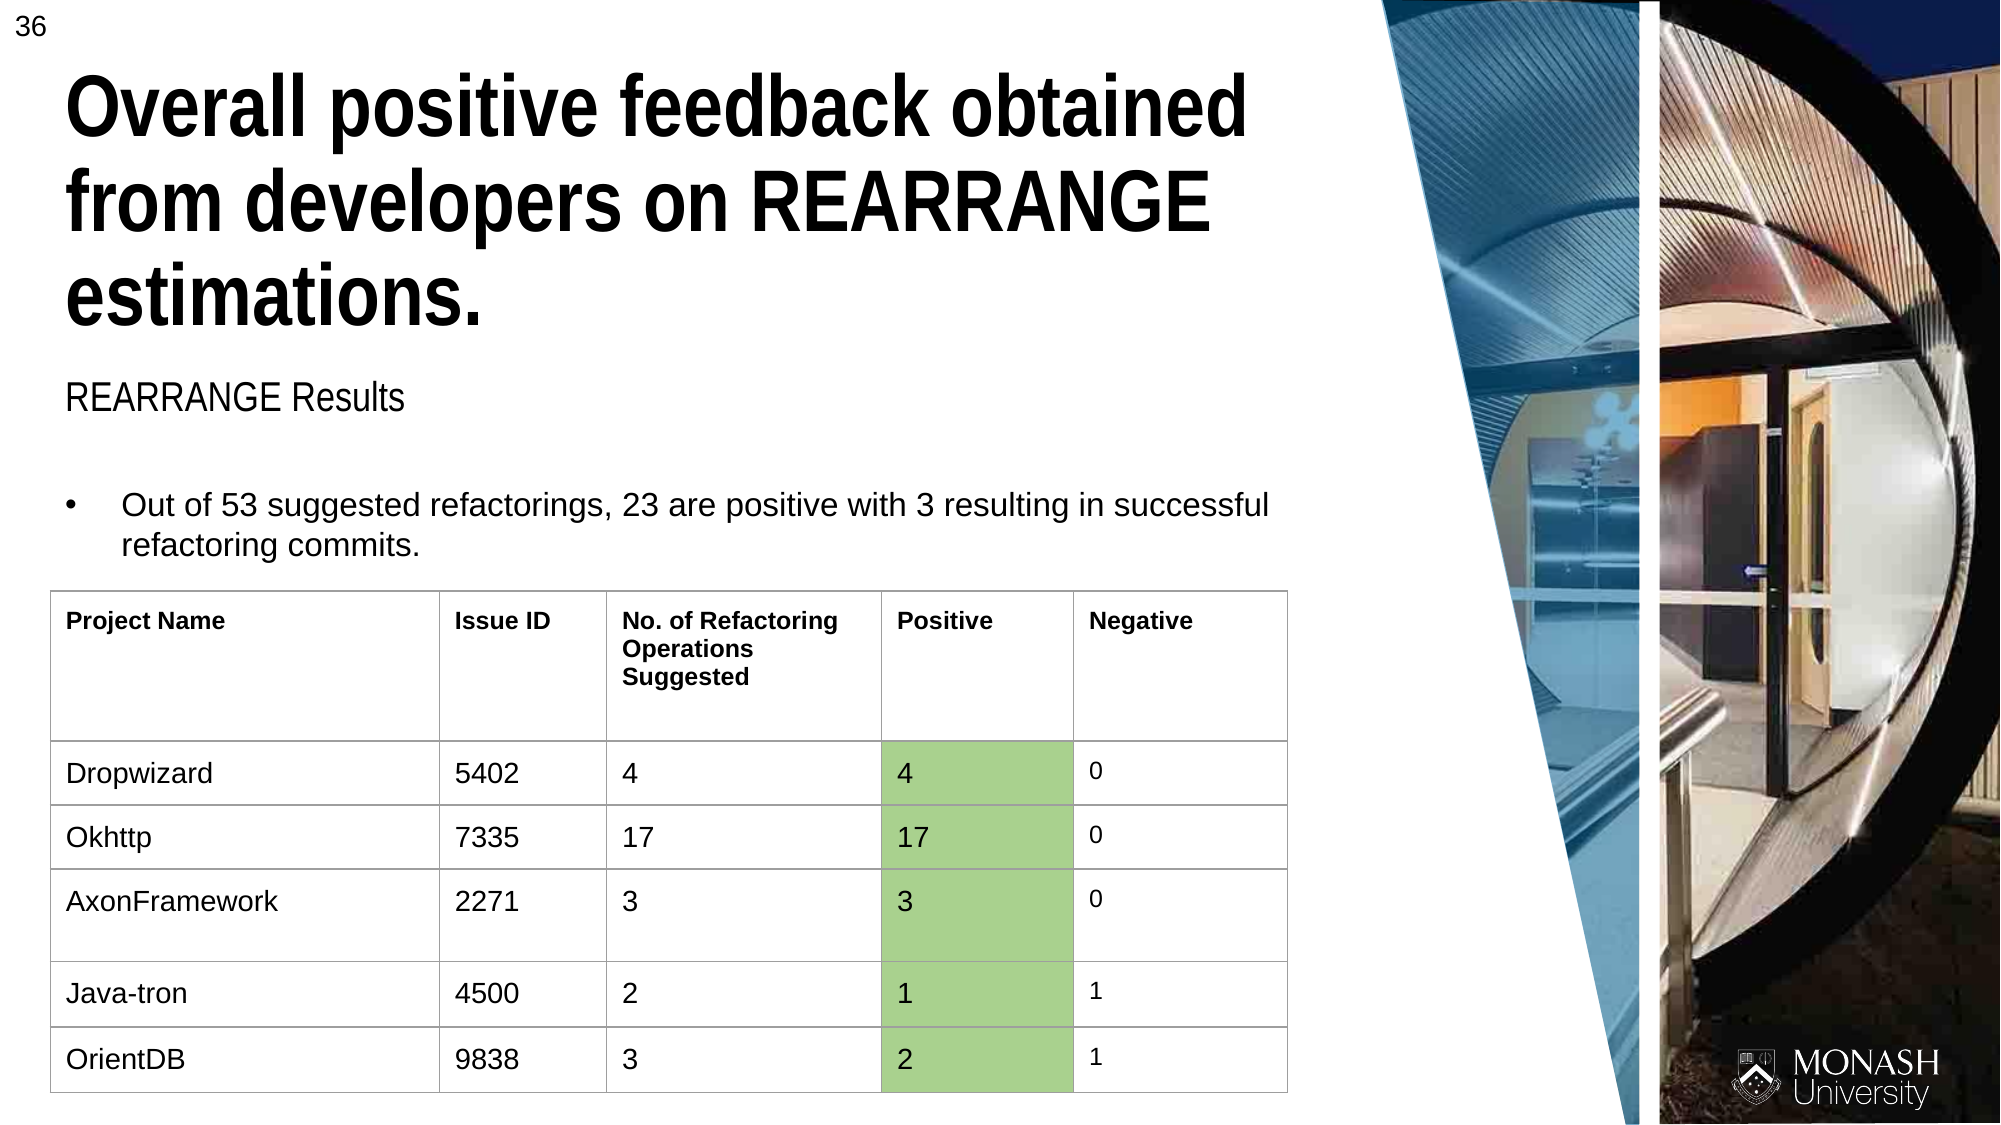

Overall positive feedback obtained from developers on REARRANGE estimations.
REARRANGE Results

Out of 53 suggested refactorings, 23 are positive with 3 resulting in successful refactoring commits.

| Project Name | Issue ID | No. of Refactoring Operations Suggested | Positive | Negative |
| --- | --- | --- | --- | --- |
| Dropwizard | 5402 | 4 | 4 | 0 |
| Okhttp | 7335 | 17 | 17 | 0 |
| AxonFramework | 2271 | 3 | 3 | 0 |
| Java-tron | 4500 | 2 | 1 | 1 |
| OrientDB | 9838 | 3 | 2 | 1 |